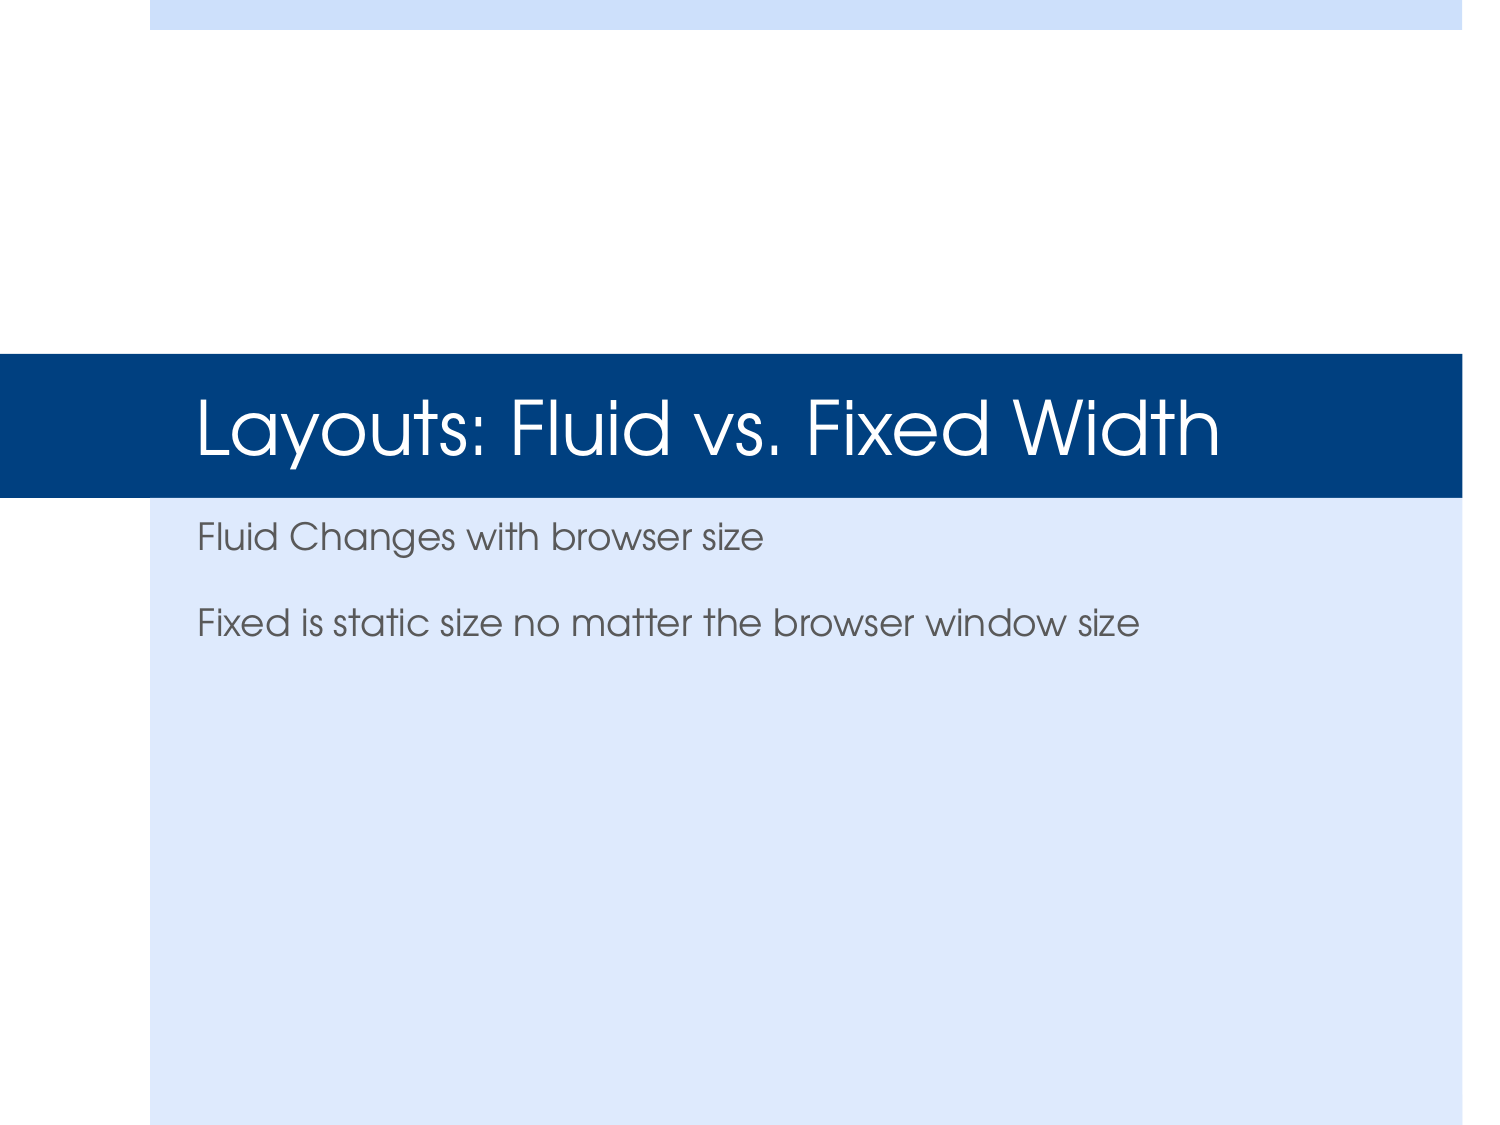

# Layouts: Fluid vs. Fixed Width
Fluid Changes with browser size
Fixed is static size no matter the browser window size